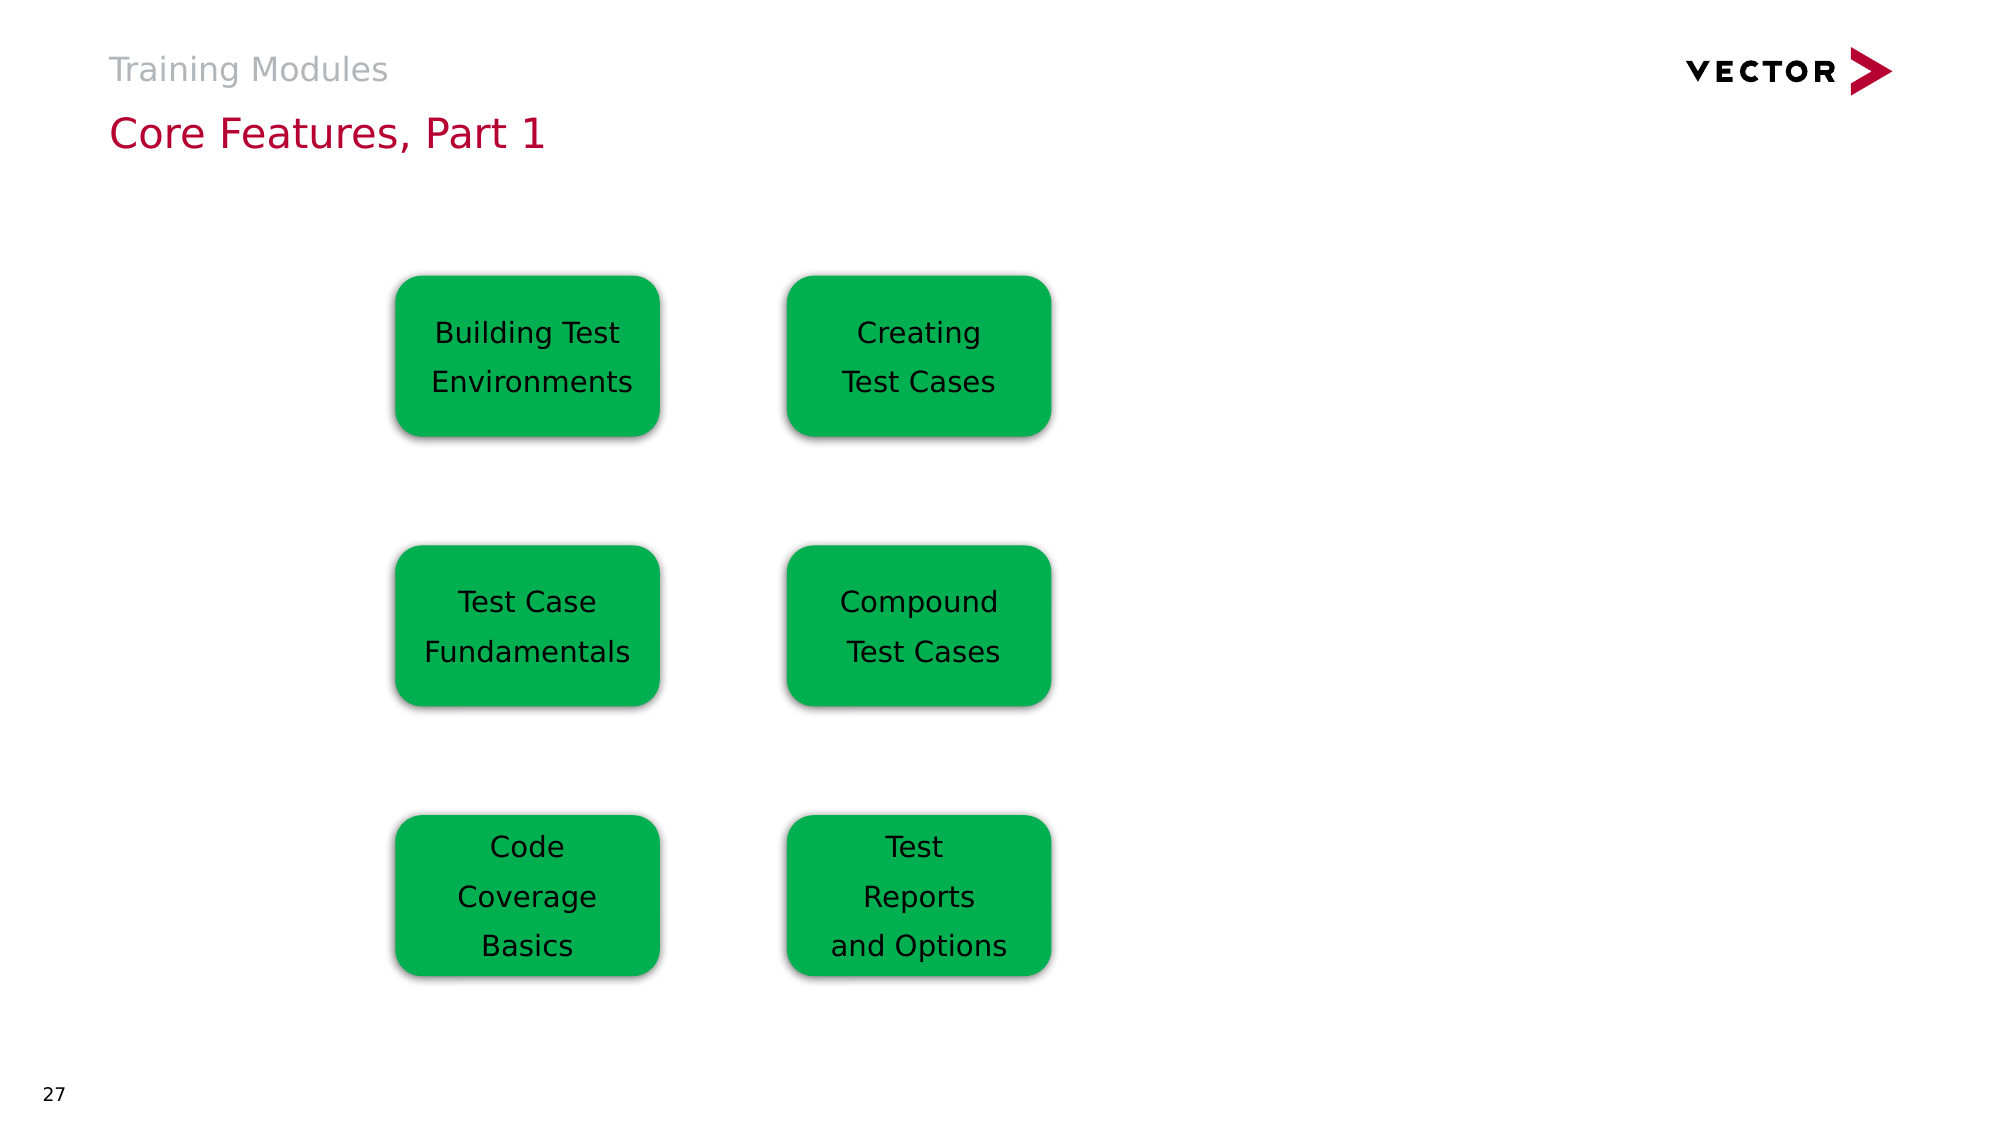

# Training Modules
Core Features, Part 1
Building Test
 Environments
Creating
Test Cases
Test Case
Fundamentals
Compound
 Test Cases
Code
Coverage
Basics
Test
Reports
and Options